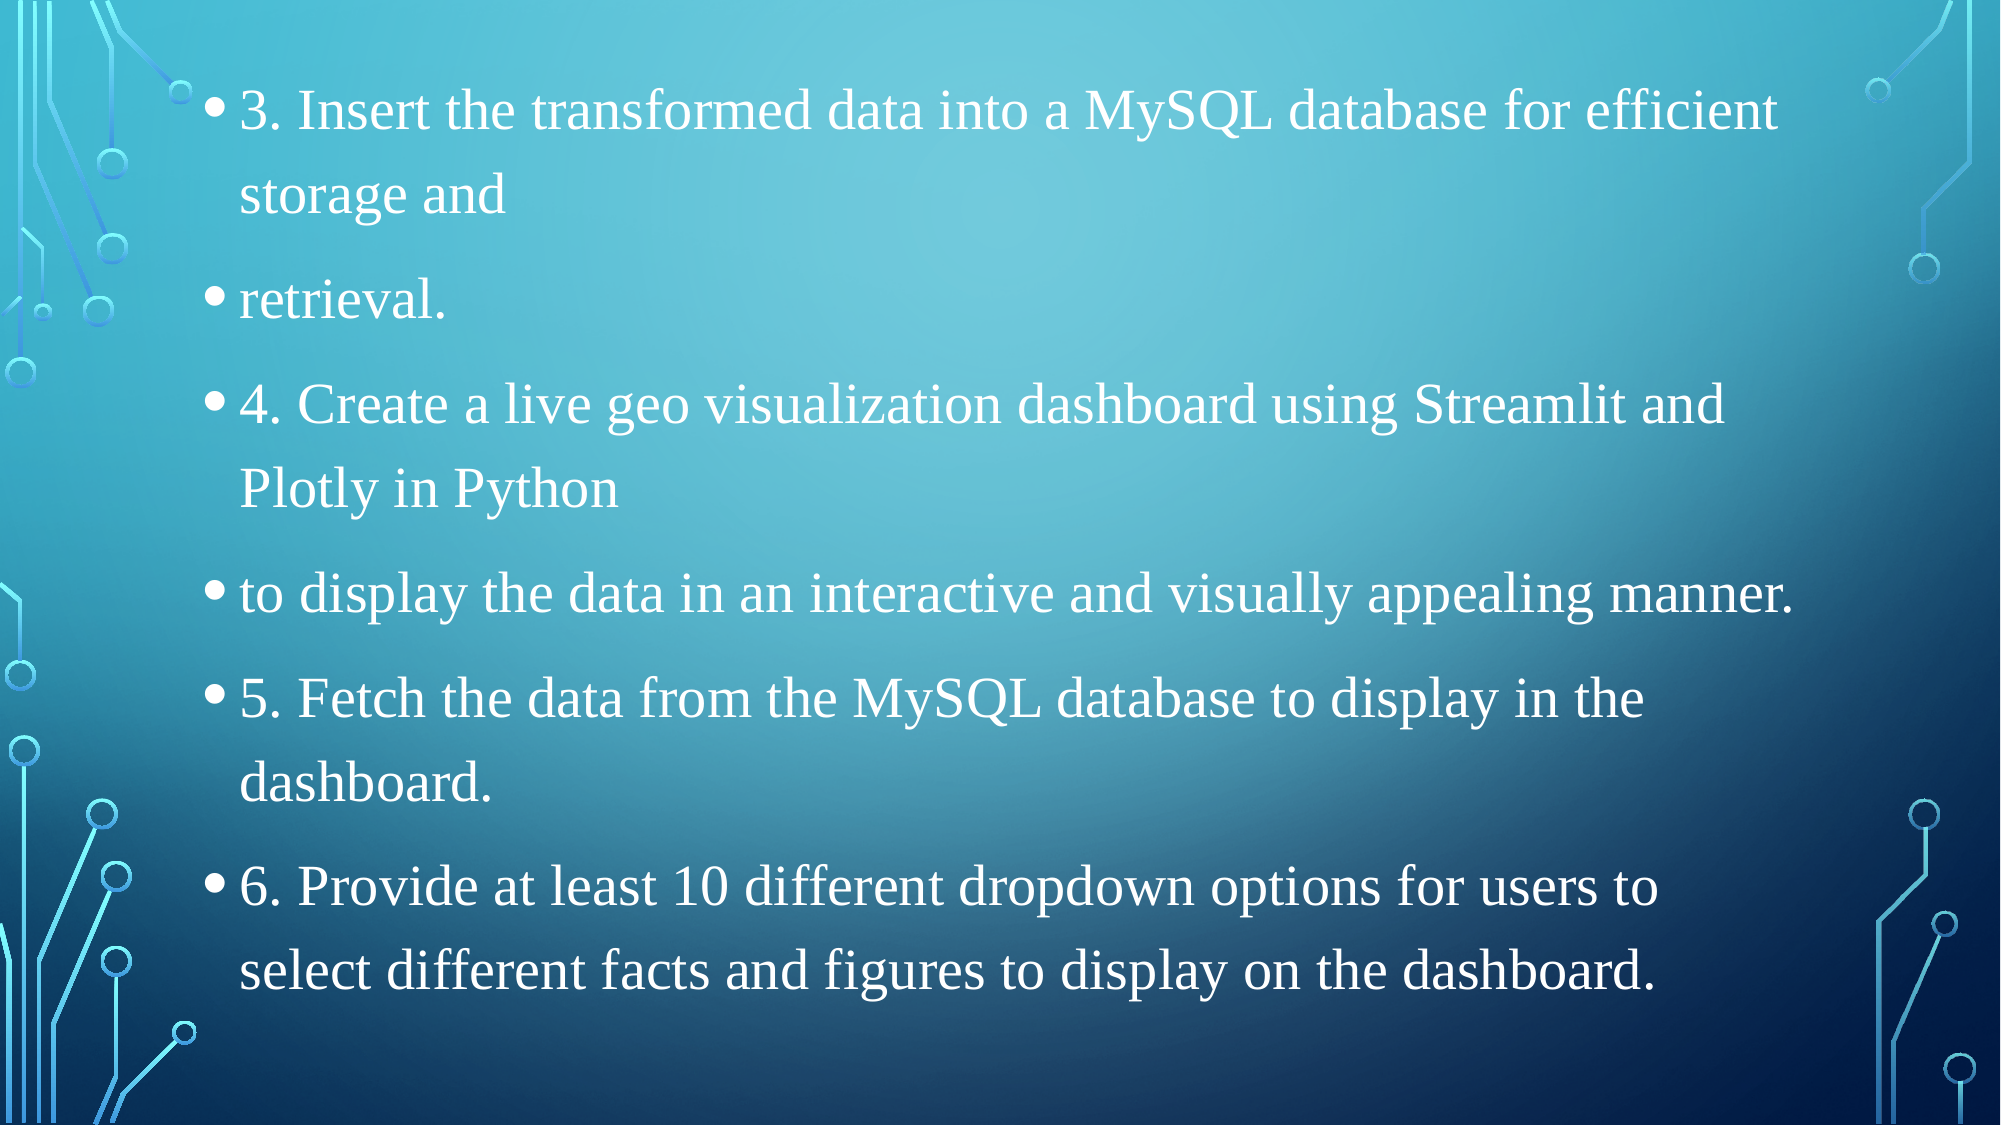

3. Insert the transformed data into a MySQL database for efficient storage and
retrieval.
4. Create a live geo visualization dashboard using Streamlit and Plotly in Python
to display the data in an interactive and visually appealing manner.
5. Fetch the data from the MySQL database to display in the dashboard.
6. Provide at least 10 different dropdown options for users to select different facts and figures to display on the dashboard.